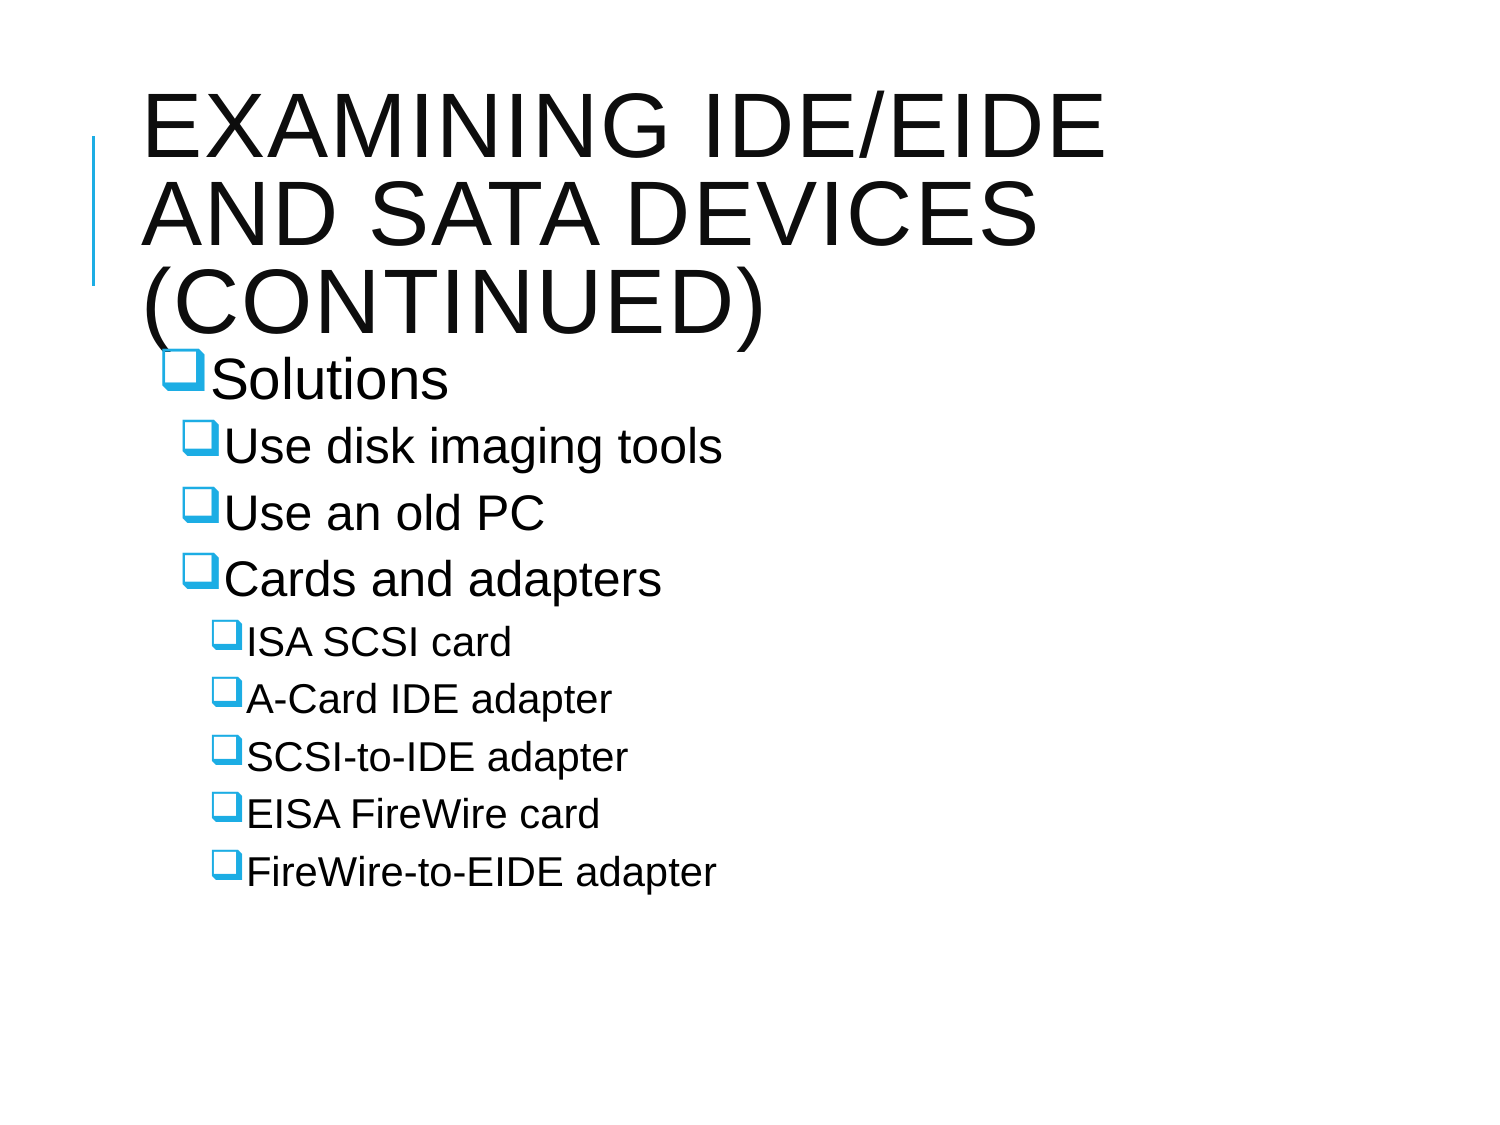

# Examining IDE/EIDE and SATA Devices (continued)
Solutions
Use disk imaging tools
Use an old PC
Cards and adapters
ISA SCSI card
A-Card IDE adapter
SCSI-to-IDE adapter
EISA FireWire card
FireWire-to-EIDE adapter